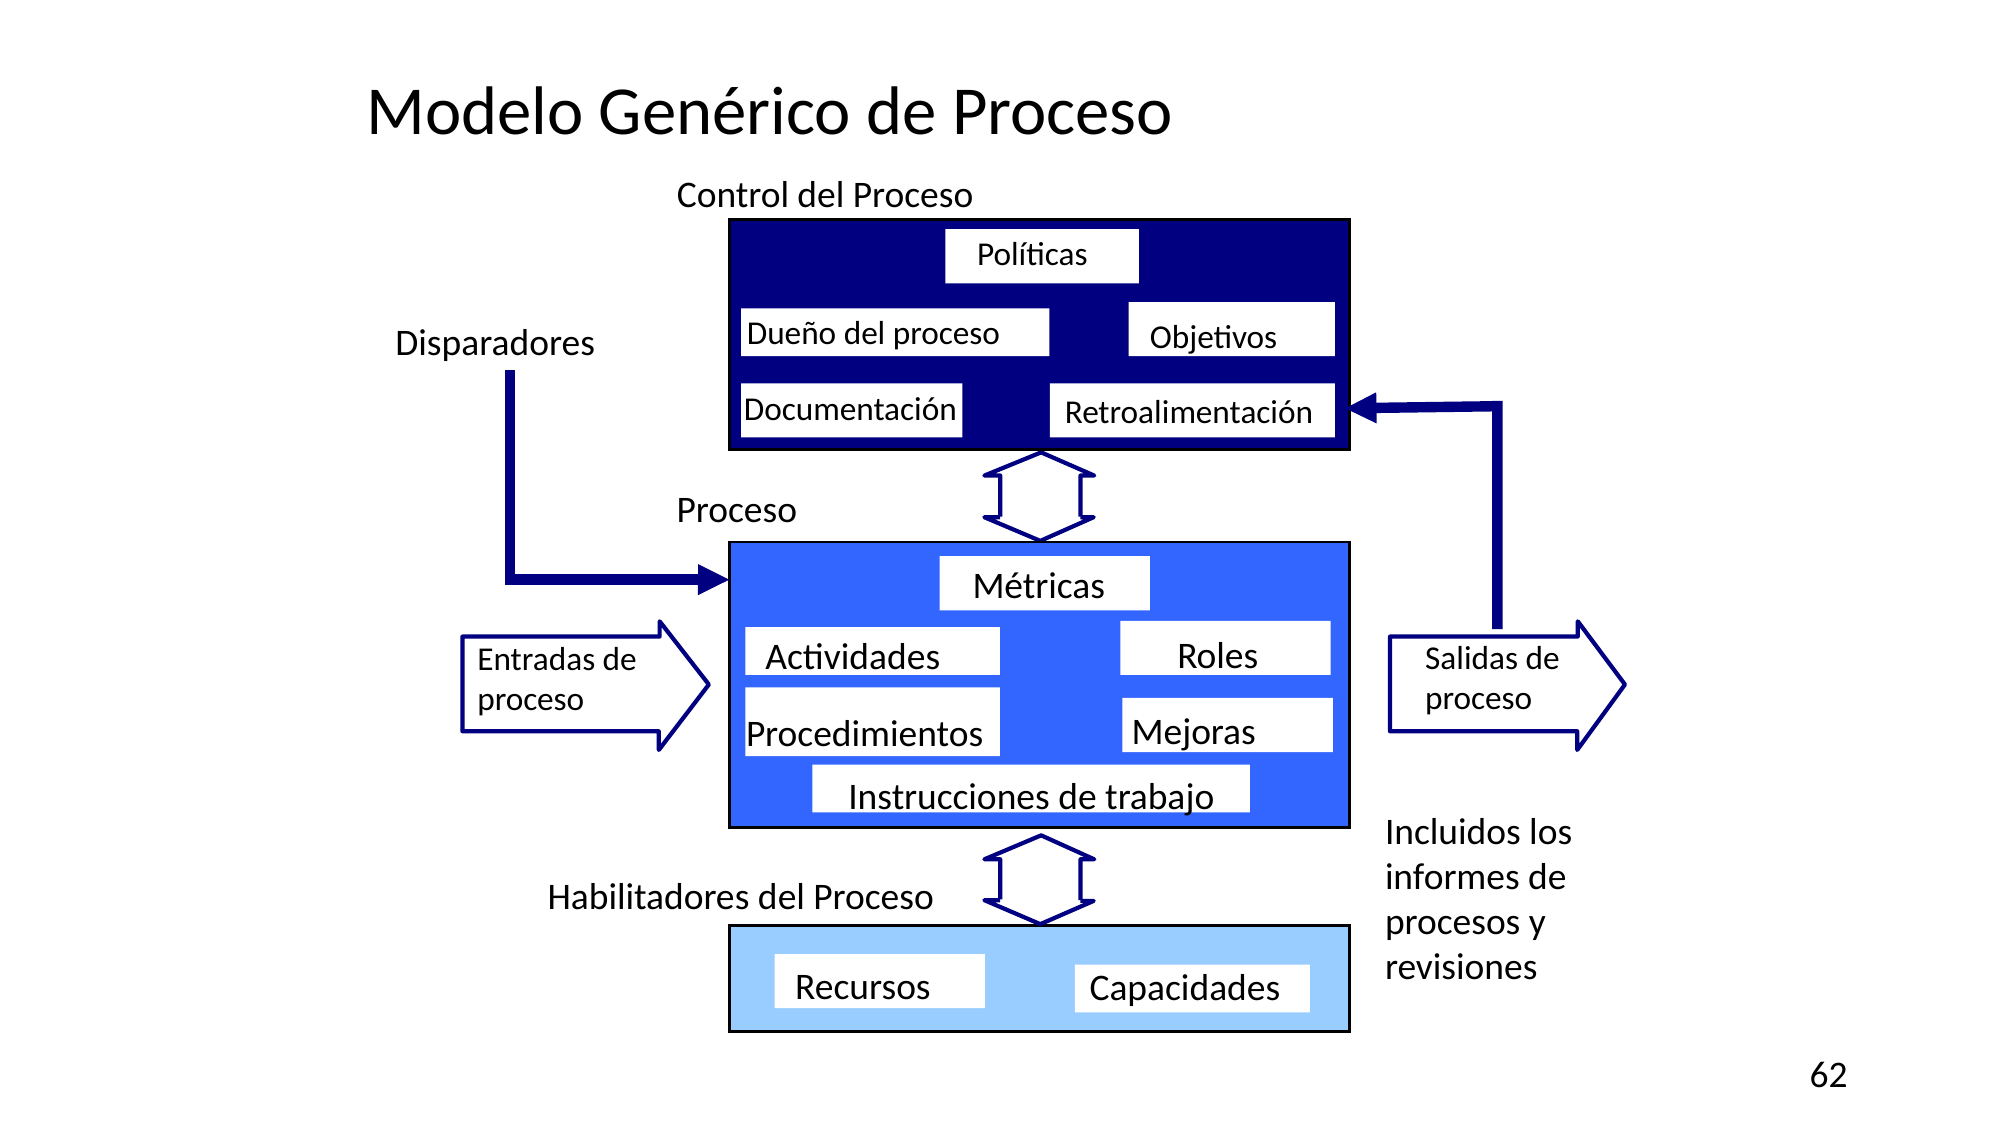

# Modelo Genérico de Proceso
Control del Proceso

Políticas

Dueño del proceso

Objetivos
Disparadores
Documentación

Retroalimentación

Proceso

Métricas

Roles
Actividades

Salidas de proceso
Entradas de proceso

Mejoras
Procedimientos

Instrucciones de trabajo
Incluidos los informes de procesos y revisiones

Habilitadores del Proceso

Recursos
Capacidades

62